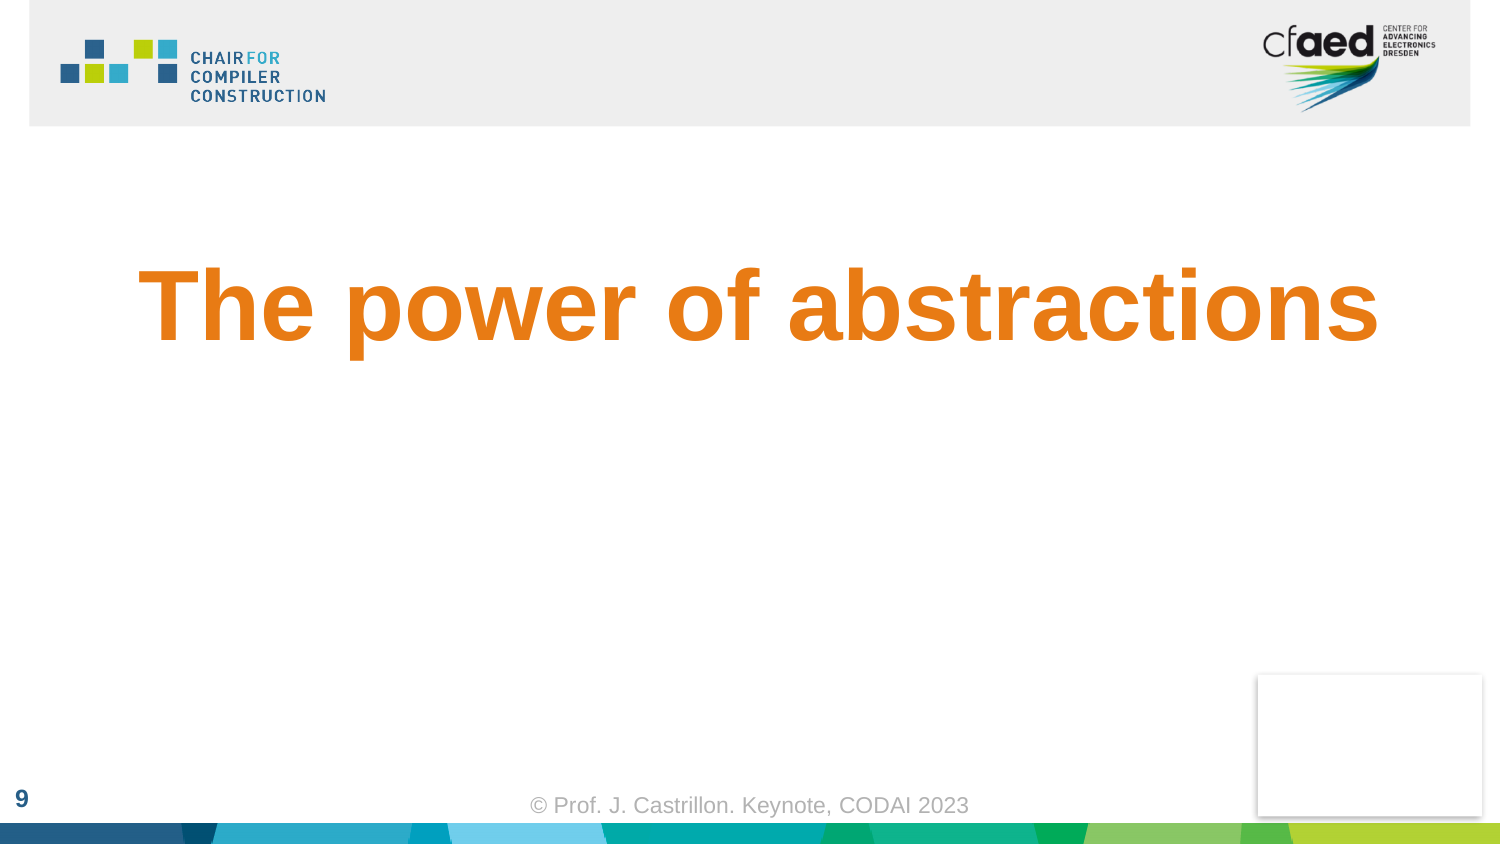

# The power of abstractions

9
© Prof. J. Castrillon. Keynote, CODAI 2023